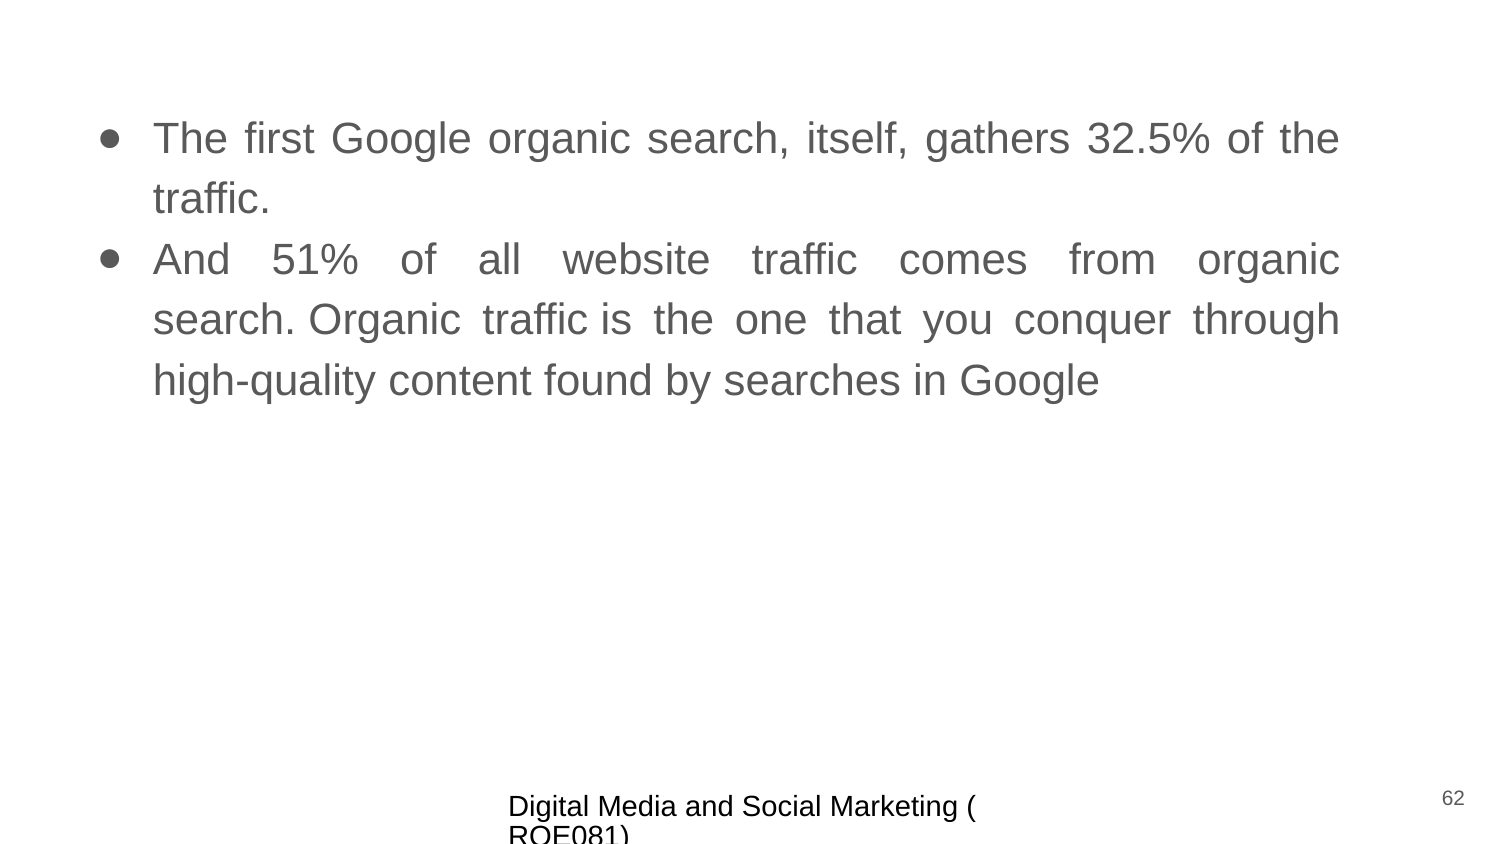

The first Google organic search, itself, gathers 32.5% of the traffic.
And 51% of all website traffic comes from organic search. Organic traffic is the one that you conquer through high-quality content found by searches in Google

62
Digital Media and Social Marketing (ROE081)